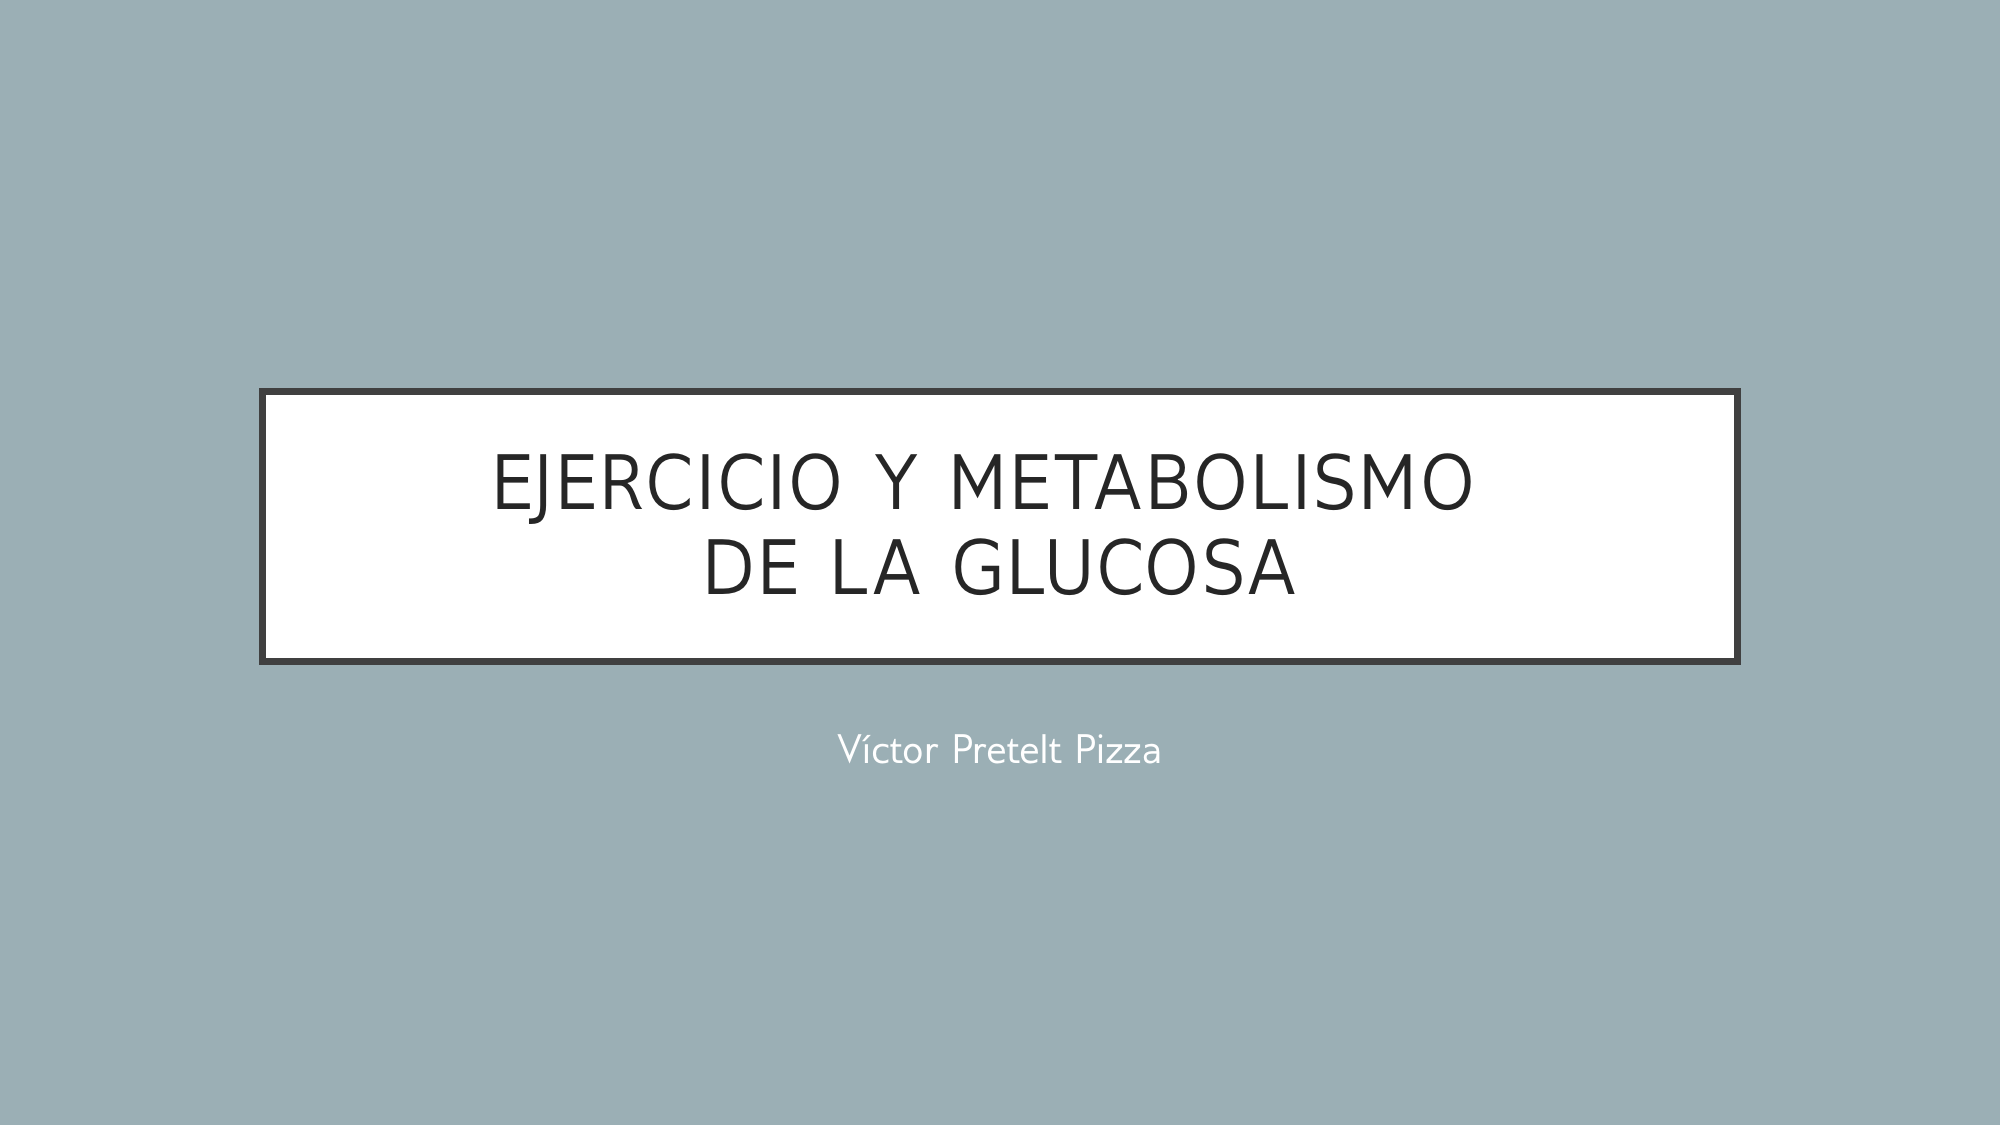

# EJERCICIO Y METABOLISMO de la glucosa
Víctor Pretelt Pizza